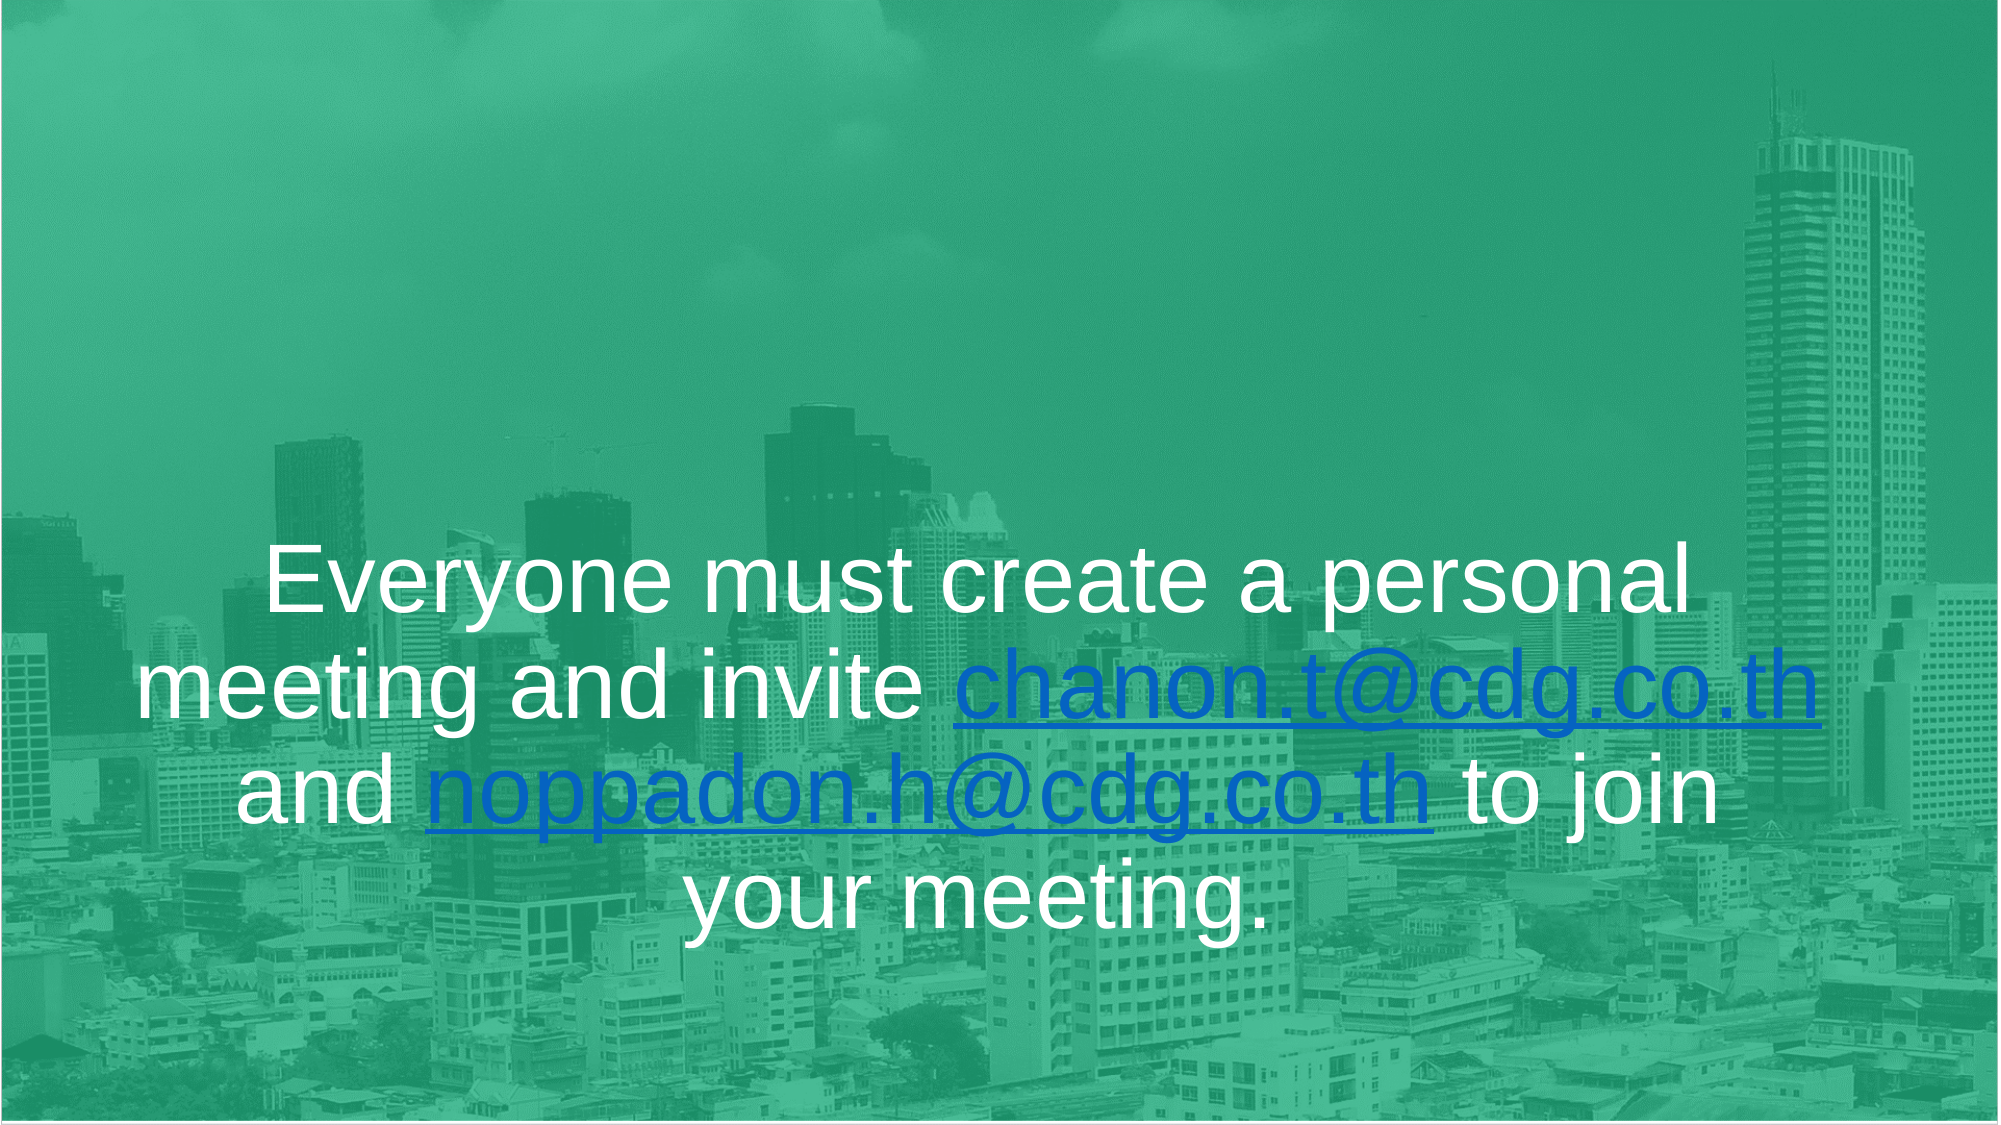

# Everyone must create a personal meeting and invite chanon.t@cdg.co.th and noppadon.h@cdg.co.th to join your meeting.